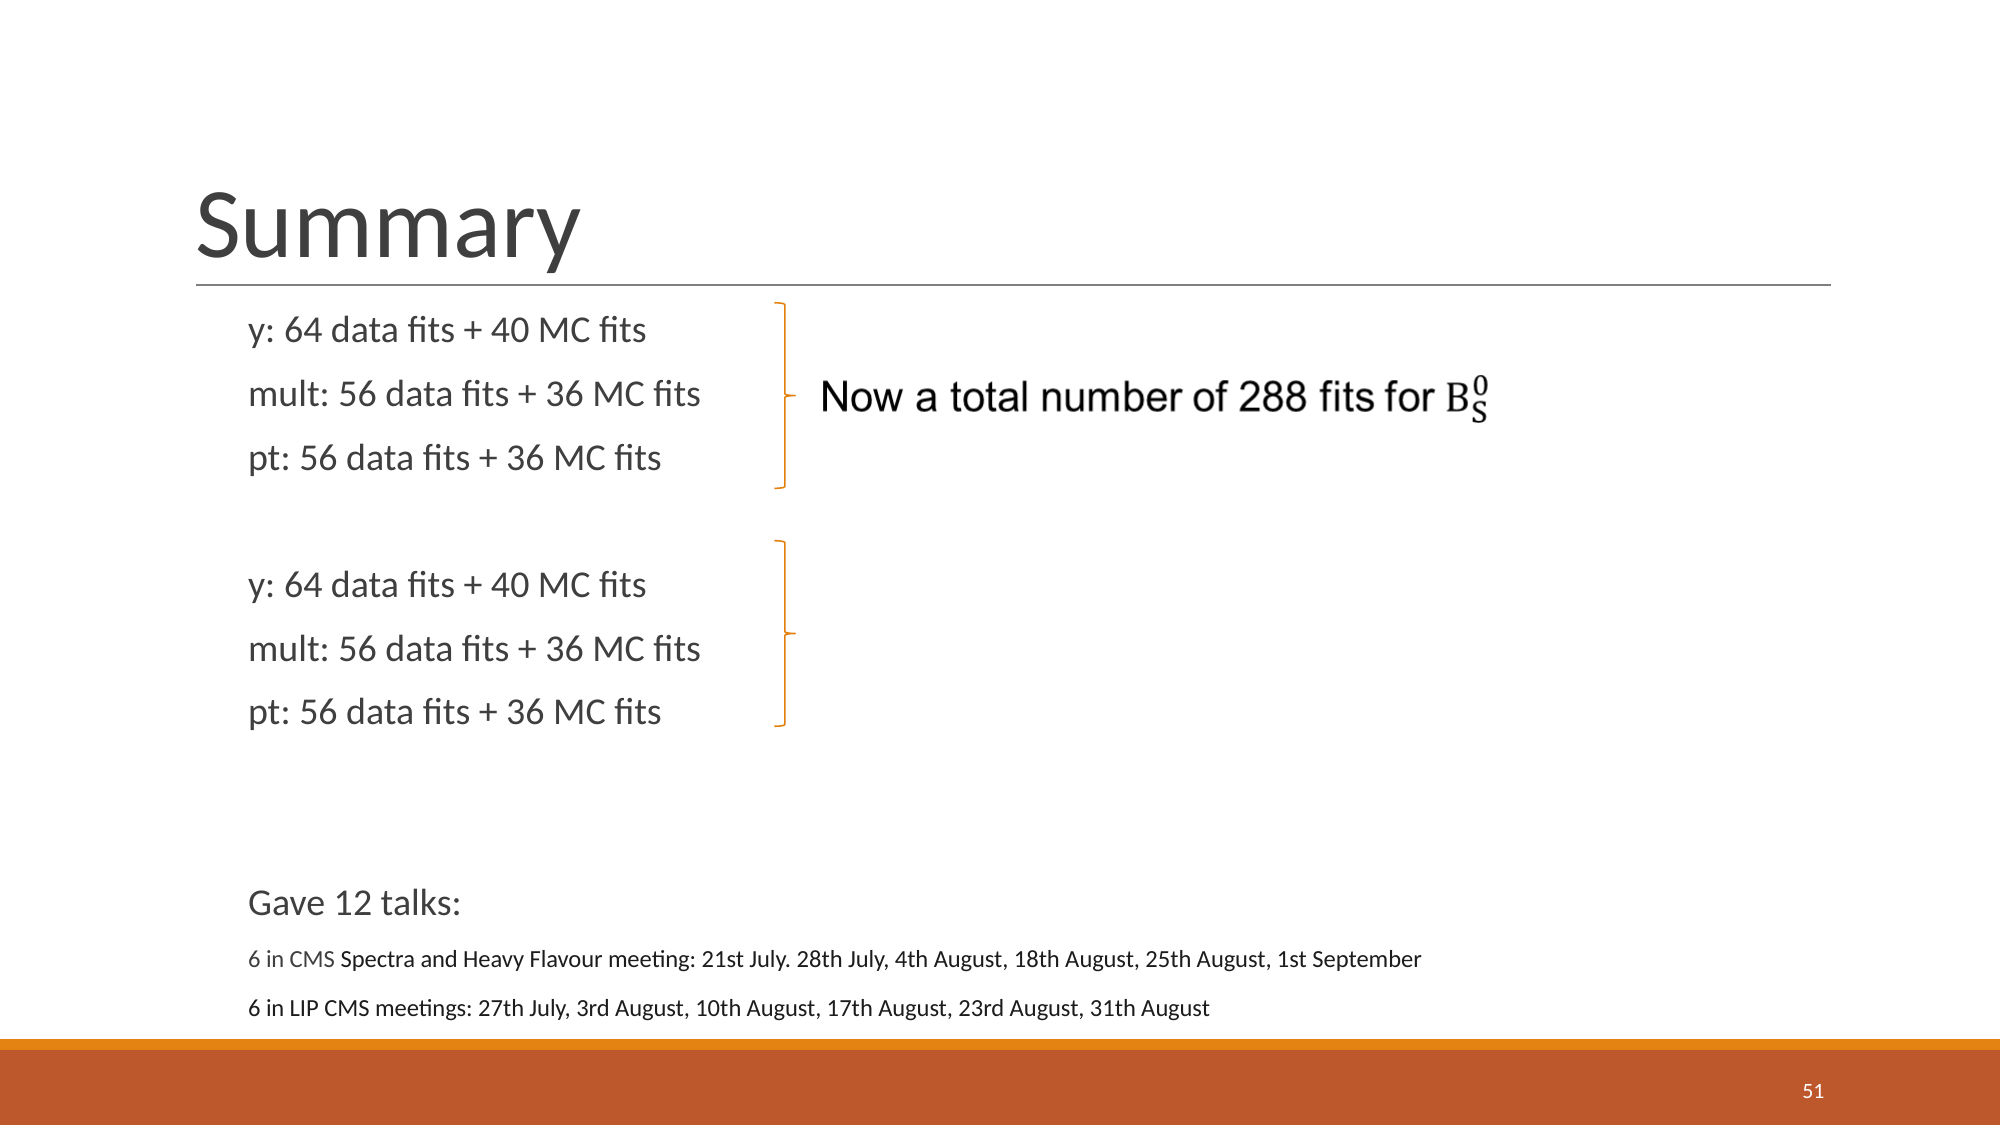

# Summary
y: 64 data fits + 40 MC fits
mult: 56 data fits + 36 MC fits
pt: 56 data fits + 36 MC fits

y: 64 data fits + 40 MC fits
mult: 56 data fits + 36 MC fits
pt: 56 data fits + 36 MC fits

Gave 12 talks:
6 in CMS Spectra and Heavy Flavour meeting: 21st July. 28th July, 4th August, 18th August, 25th August, 1st September
6 in LIP CMS meetings: 27th July, 3rd August, 10th August, 17th August, 23rd August, 31th August

51